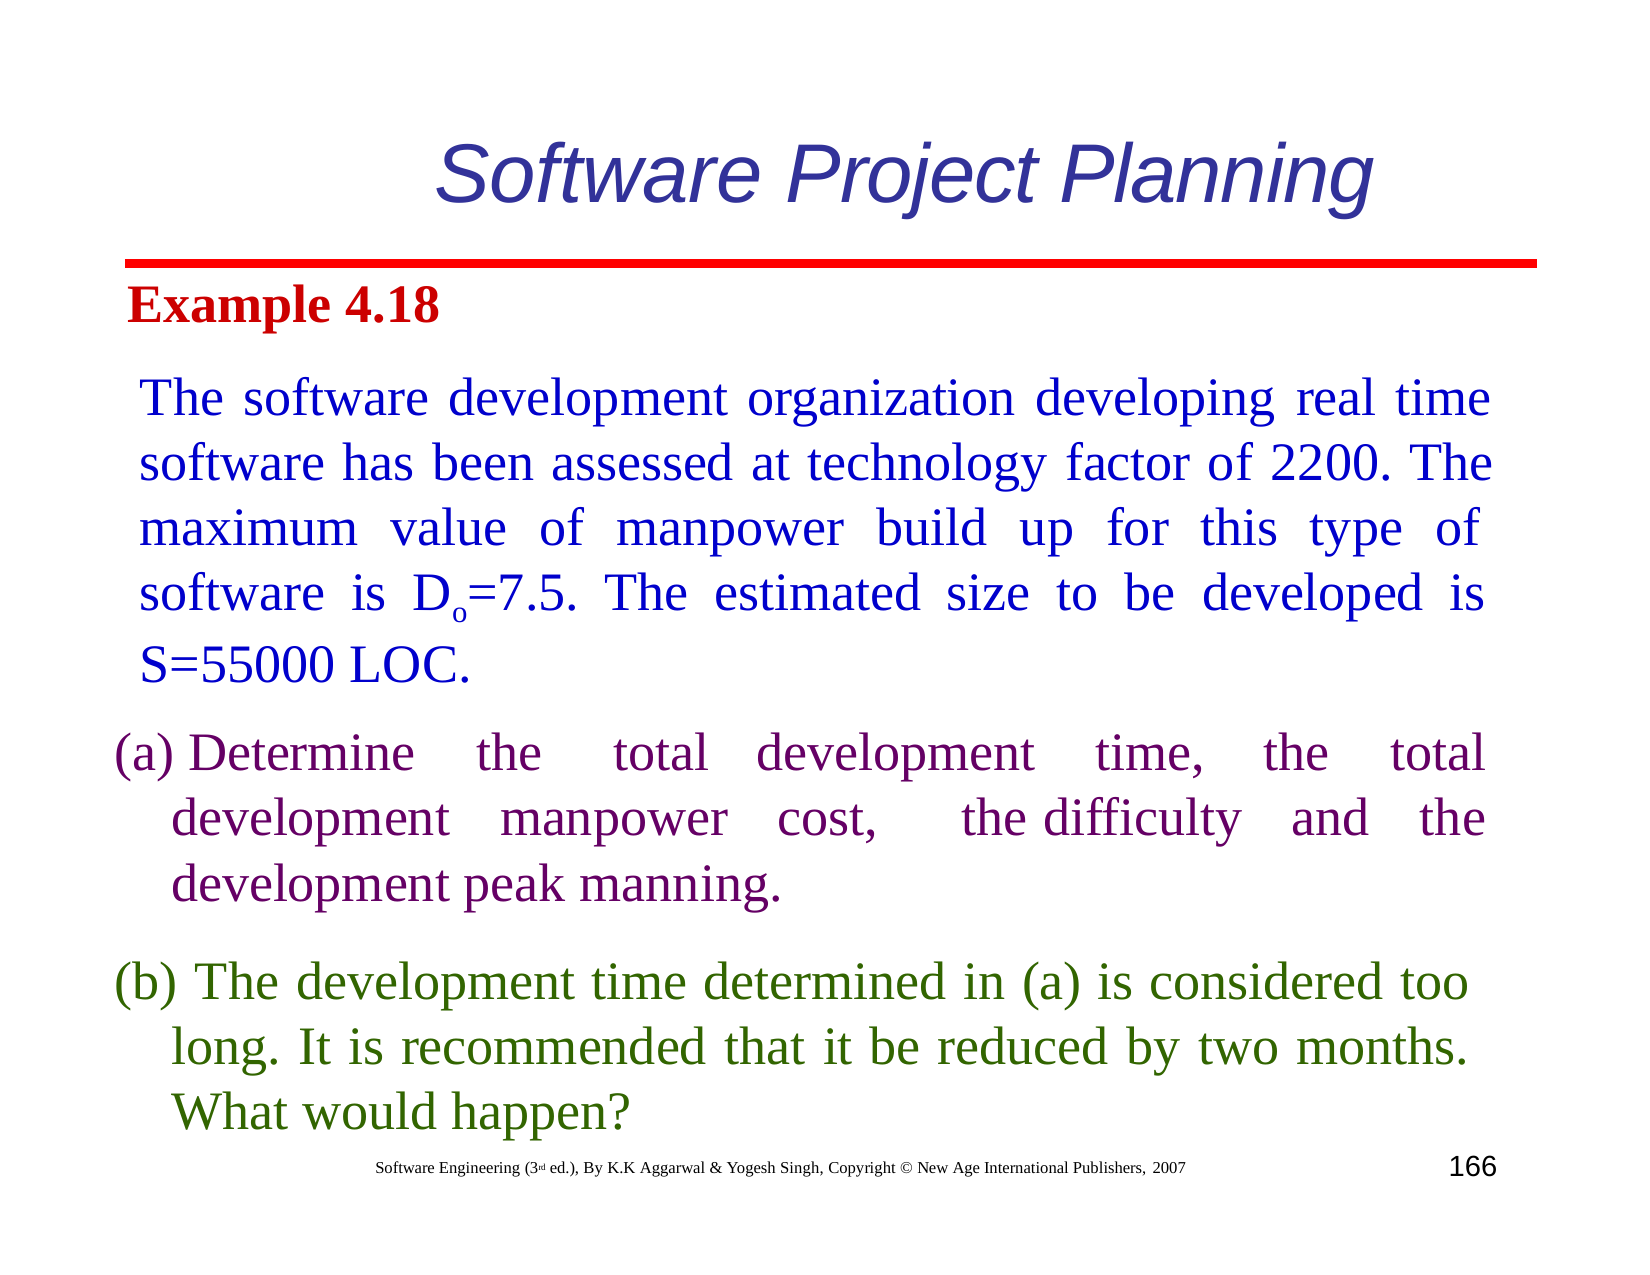

# Software Project Planning

Example 4.18
The software development organization developing real time  software has been assessed at technology factor of 2200. The  maximum value of manpower build up for this type of  software is Do=7.5. The estimated size to be developed is  S=55000 LOC.
| (a) Determine | the total | development | time, | the | total |
| --- | --- | --- | --- | --- | --- |
| development | manpower | cost, the | difficulty | and | the |
development peak manning.
(b) The development time determined in (a) is considered too  long. It is recommended that it be reduced by two months.  What would happen?
166
Software Engineering (3rd  ed.), By K.K Aggarwal & Yogesh Singh, Copyright © New Age International Publishers, 2007